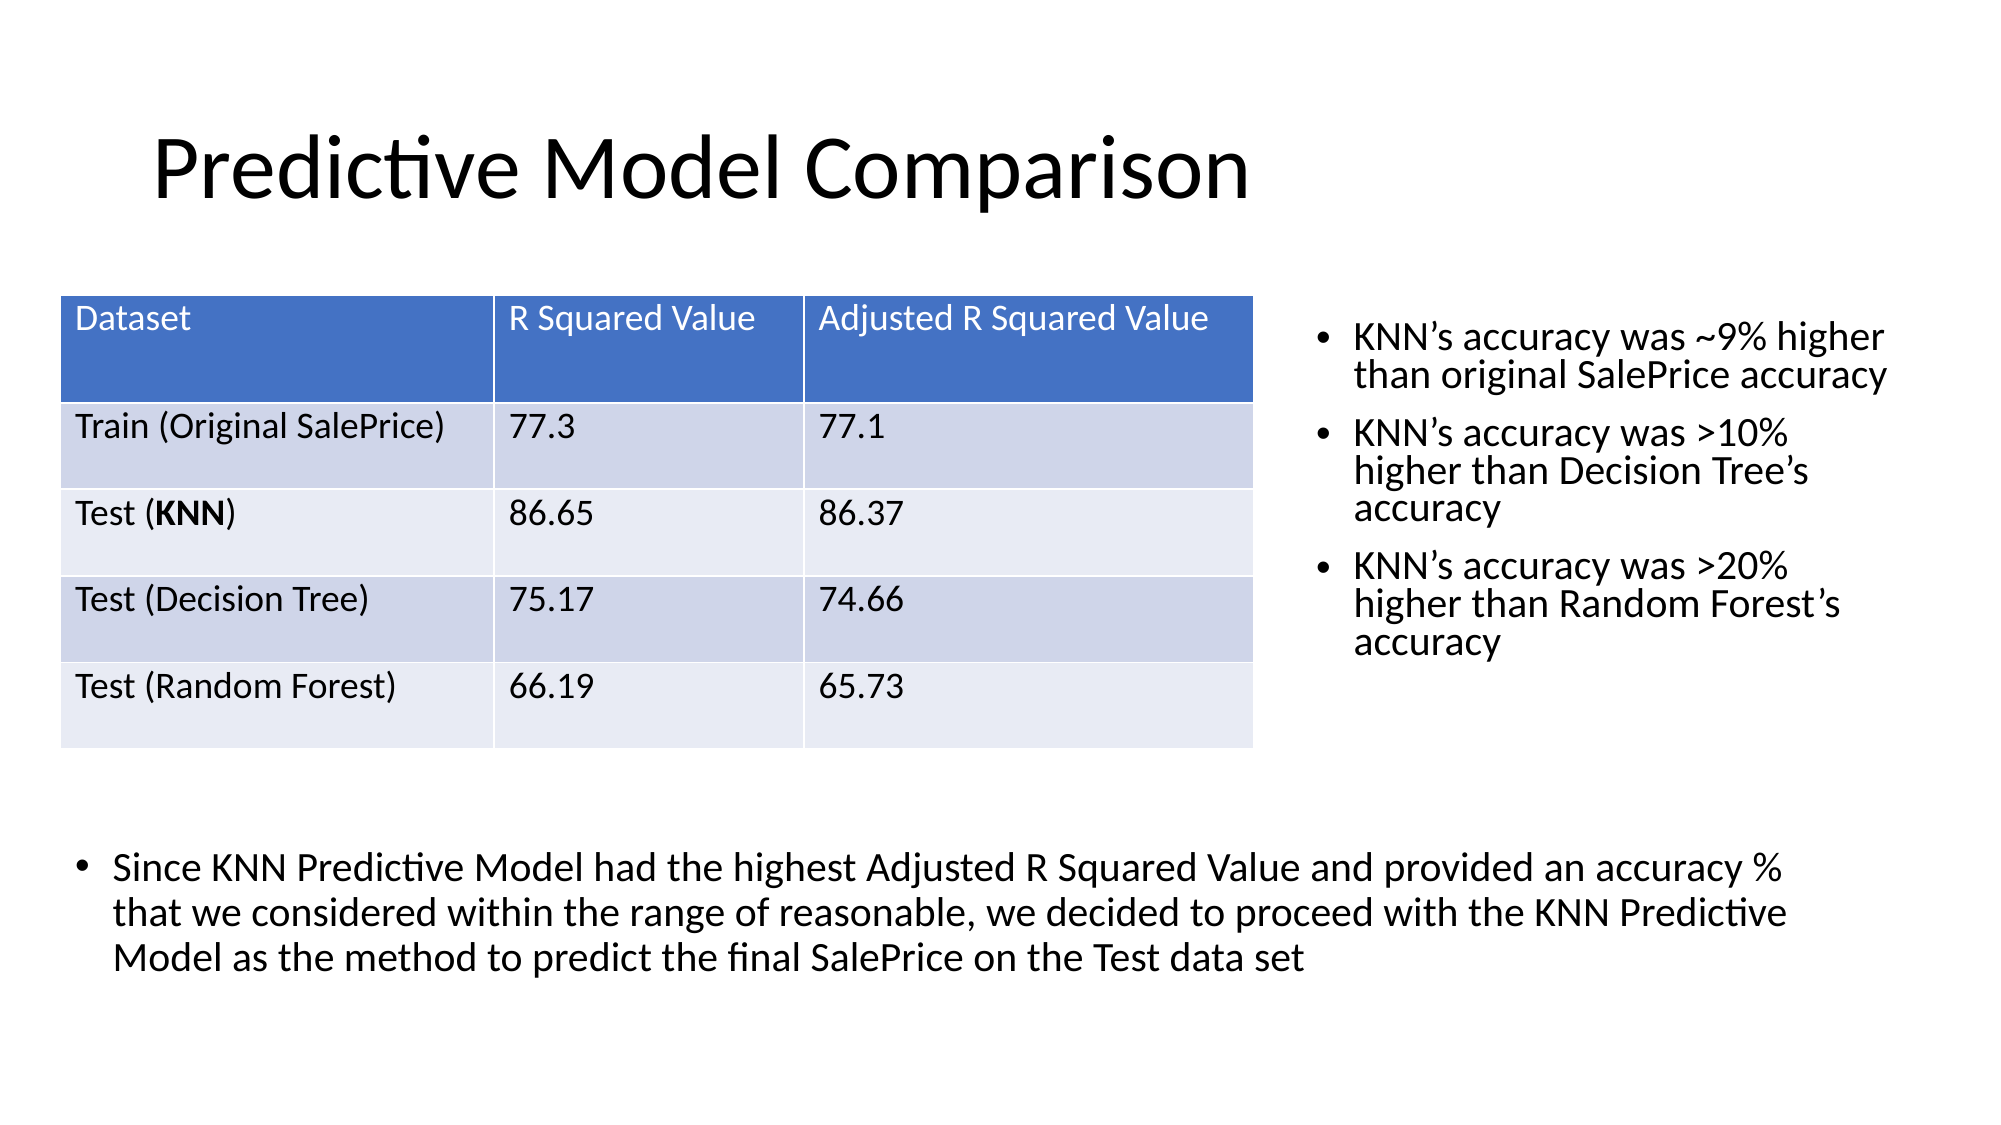

# Predictive Model Comparison
| Dataset | R Squared Value | Adjusted R Squared Value |
| --- | --- | --- |
| Train (Original SalePrice) | 77.3 | 77.1 |
| Test (KNN) | 86.65 | 86.37 |
| Test (Decision Tree) | 75.17 | 74.66 |
| Test (Random Forest) | 66.19 | 65.73 |
KNN’s accuracy was ~9% higher than original SalePrice accuracy
KNN’s accuracy was >10% higher than Decision Tree’s accuracy
KNN’s accuracy was >20% higher than Random Forest’s accuracy

Since KNN Predictive Model had the highest Adjusted R Squared Value and provided an accuracy % that we considered within the range of reasonable, we decided to proceed with the KNN Predictive Model as the method to predict the final SalePrice on the Test data set